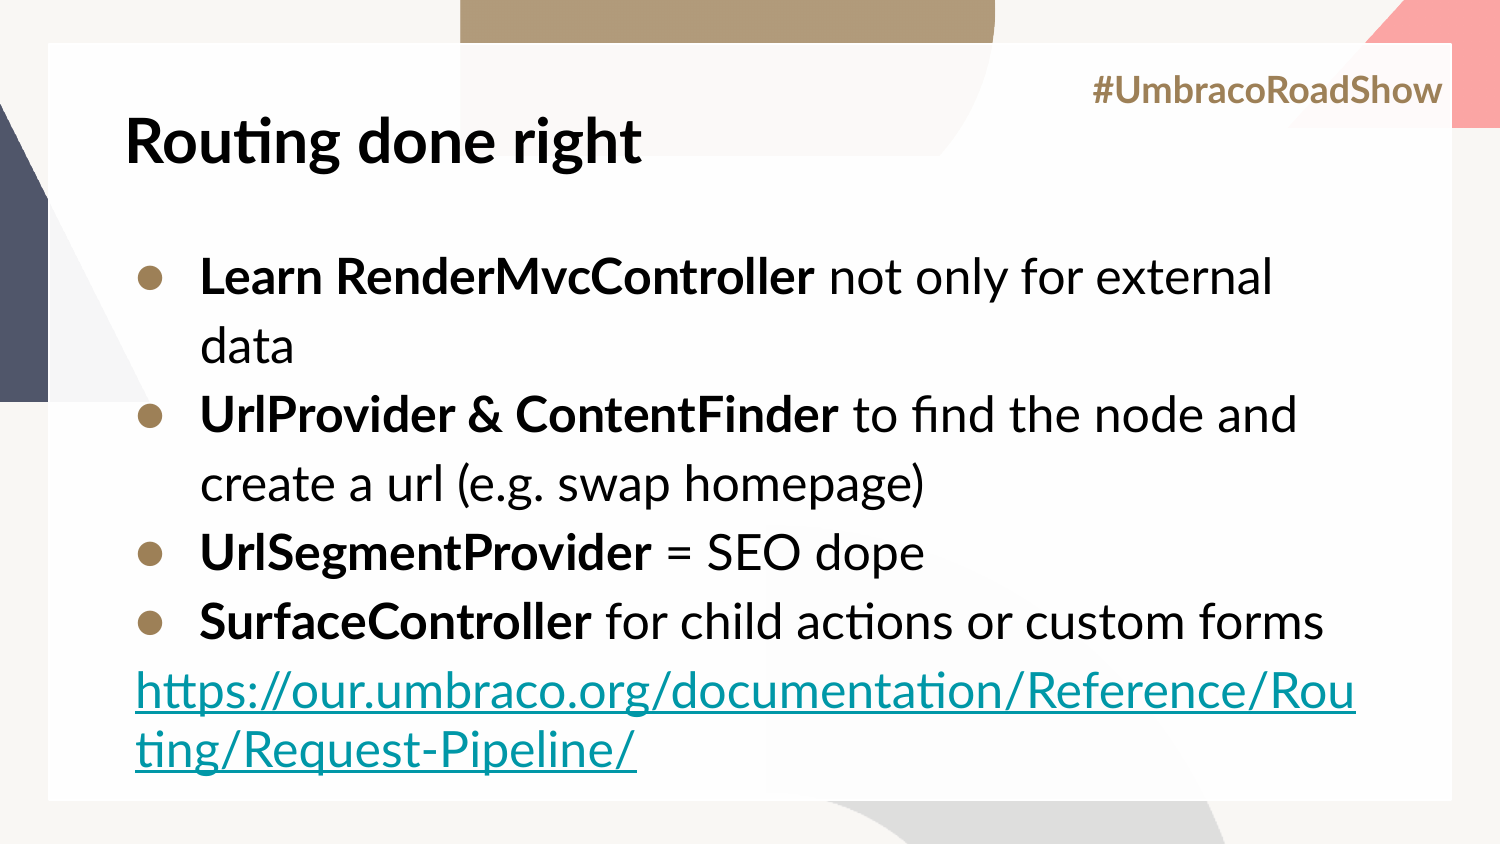

# Routing done right
Learn RenderMvcController not only for external data
UrlProvider & ContentFinder to find the node and create a url (e.g. swap homepage)
UrlSegmentProvider = SEO dope
SurfaceController for child actions or custom forms
https://our.umbraco.org/documentation/Reference/Routing/Request-Pipeline/